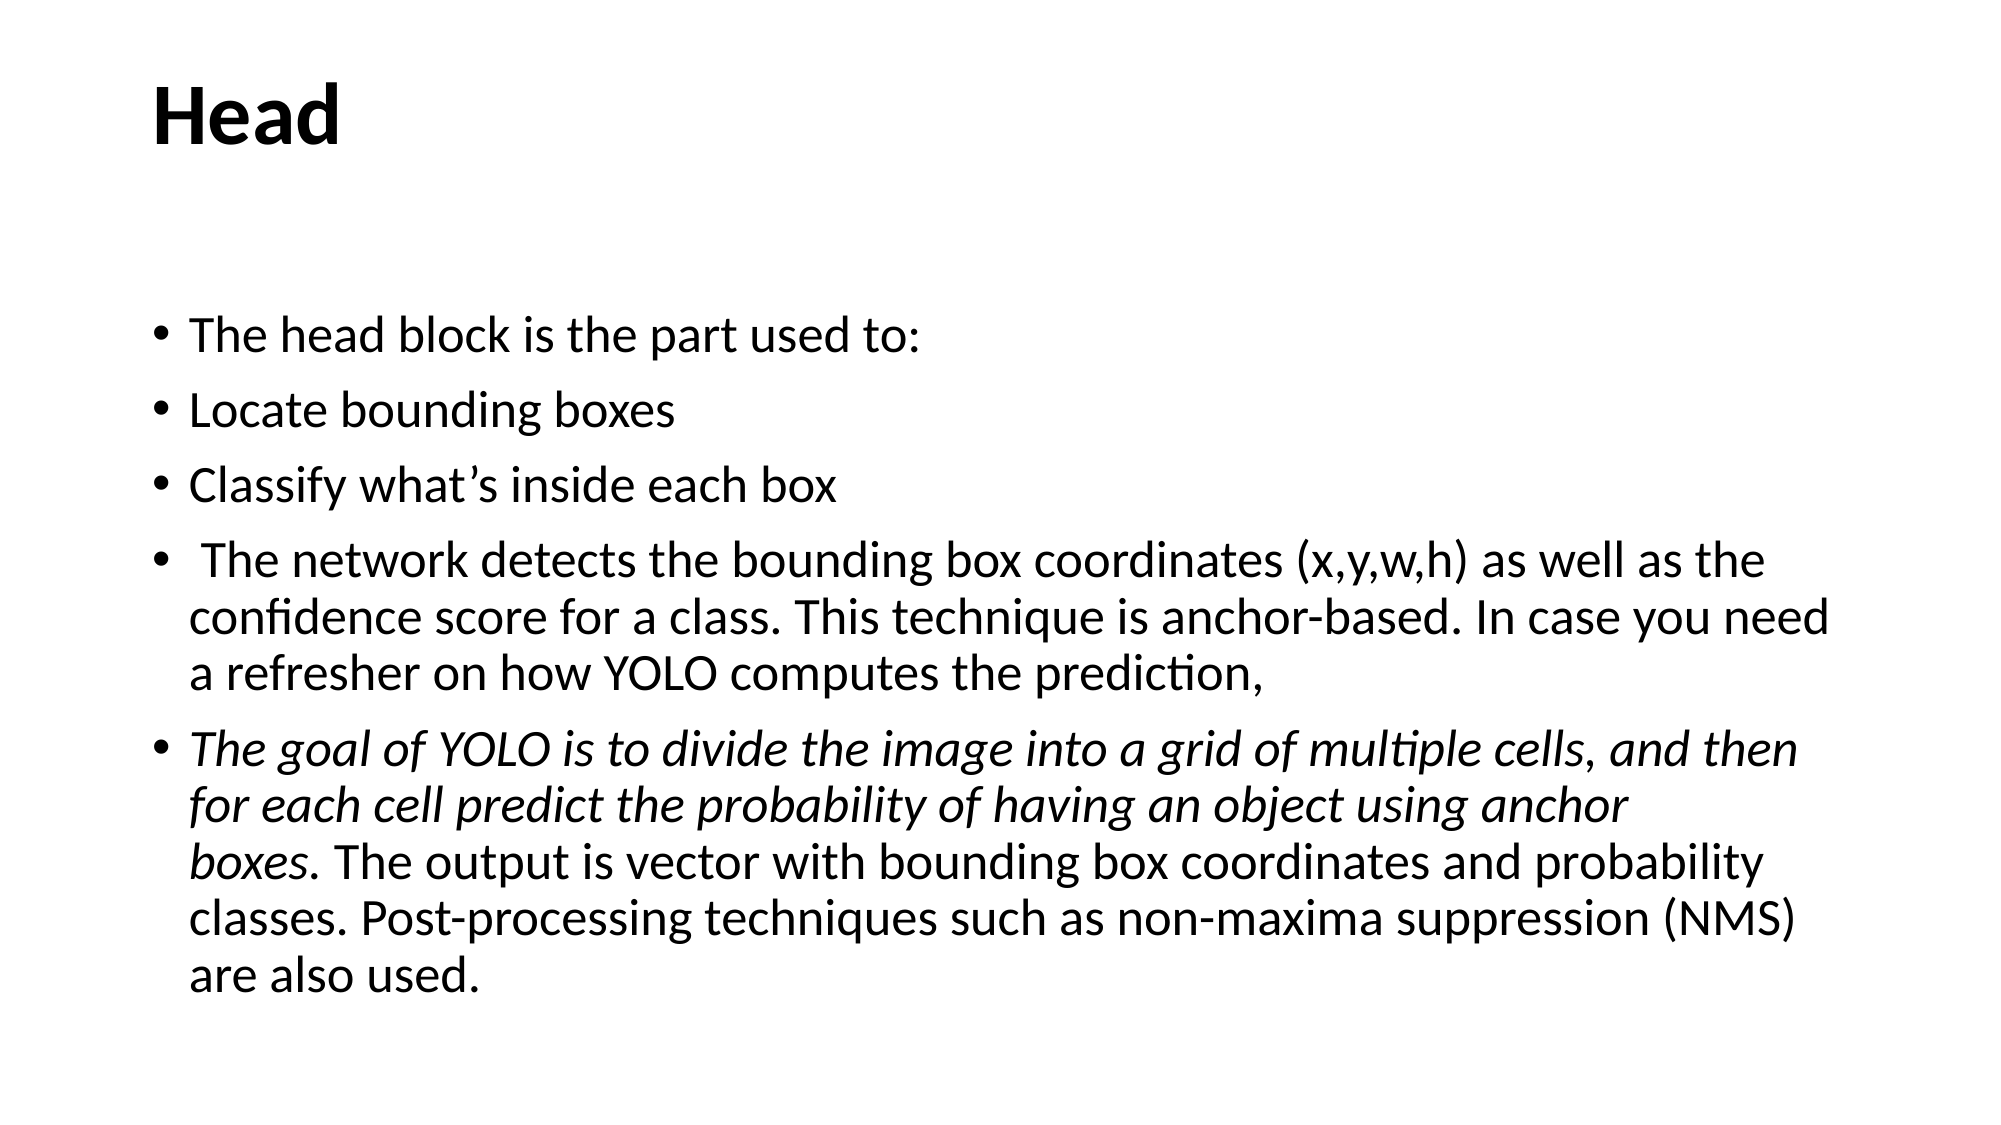

# Head
The head block is the part used to:
Locate bounding boxes
Classify what’s inside each box
 The network detects the bounding box coordinates (x,y,w,h) as well as the confidence score for a class. This technique is anchor-based. In case you need a refresher on how YOLO computes the prediction,
The goal of YOLO is to divide the image into a grid of multiple cells, and then for each cell predict the probability of having an object using anchor boxes. The output is vector with bounding box coordinates and probability classes. Post-processing techniques such as non-maxima suppression (NMS) are also used.